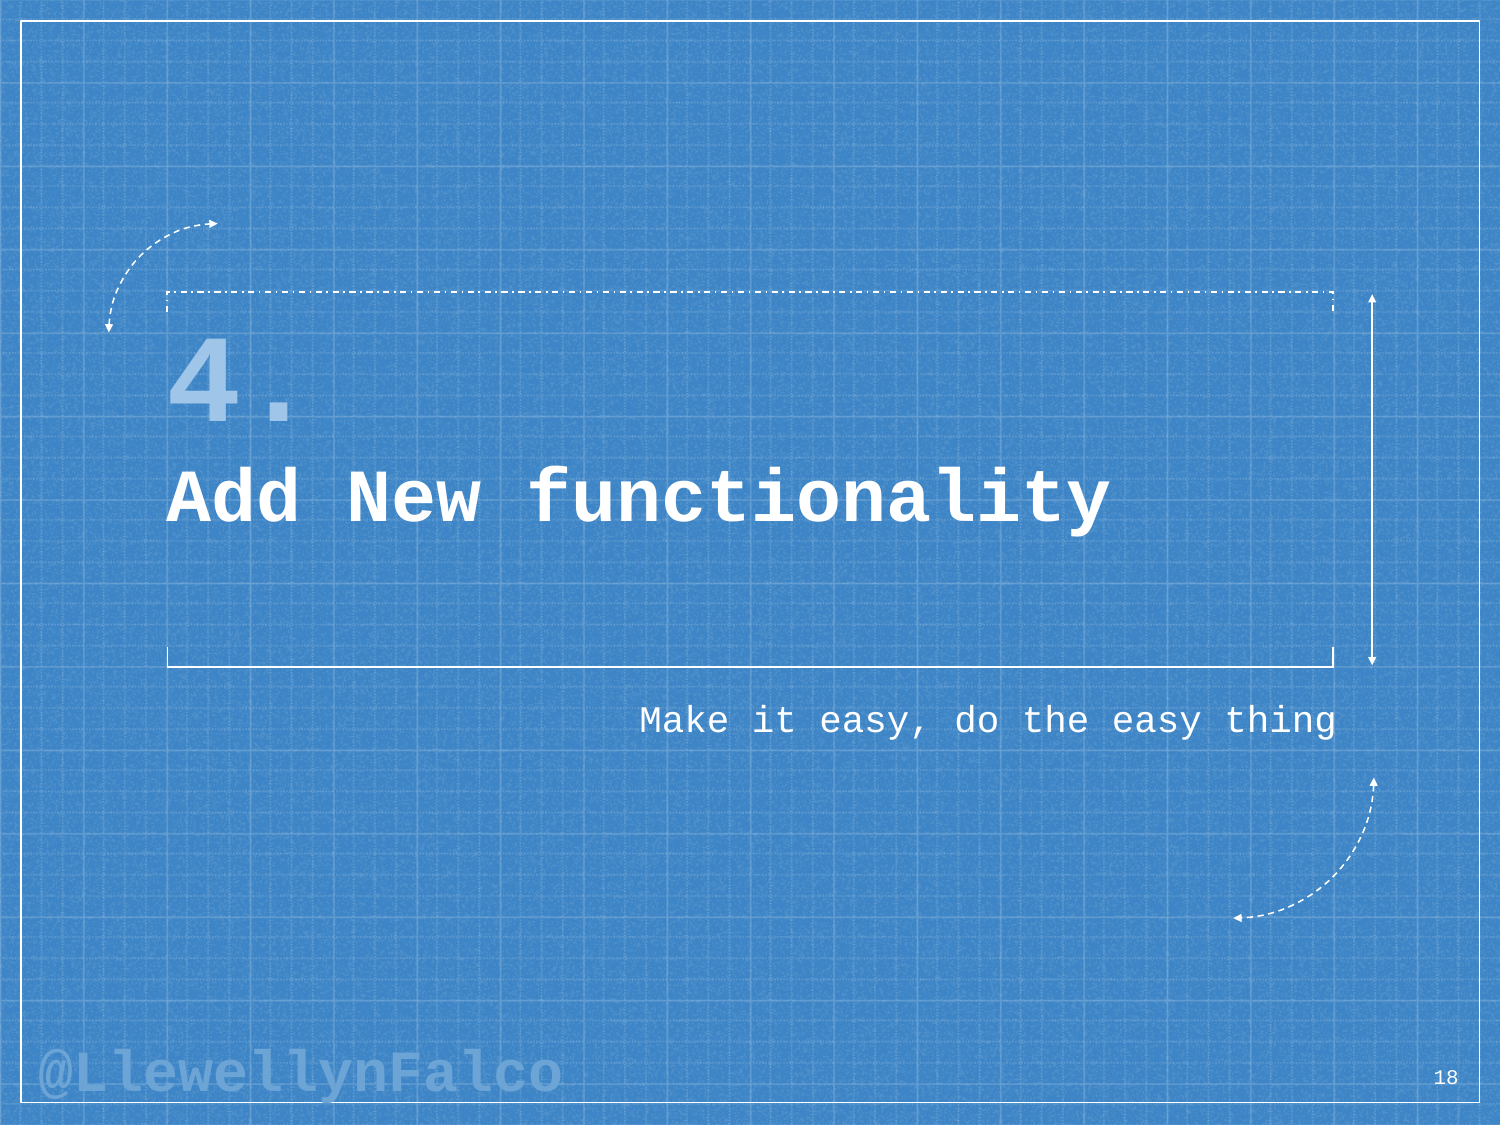

# 4. Add New functionality
Make it easy, do the easy thing
18